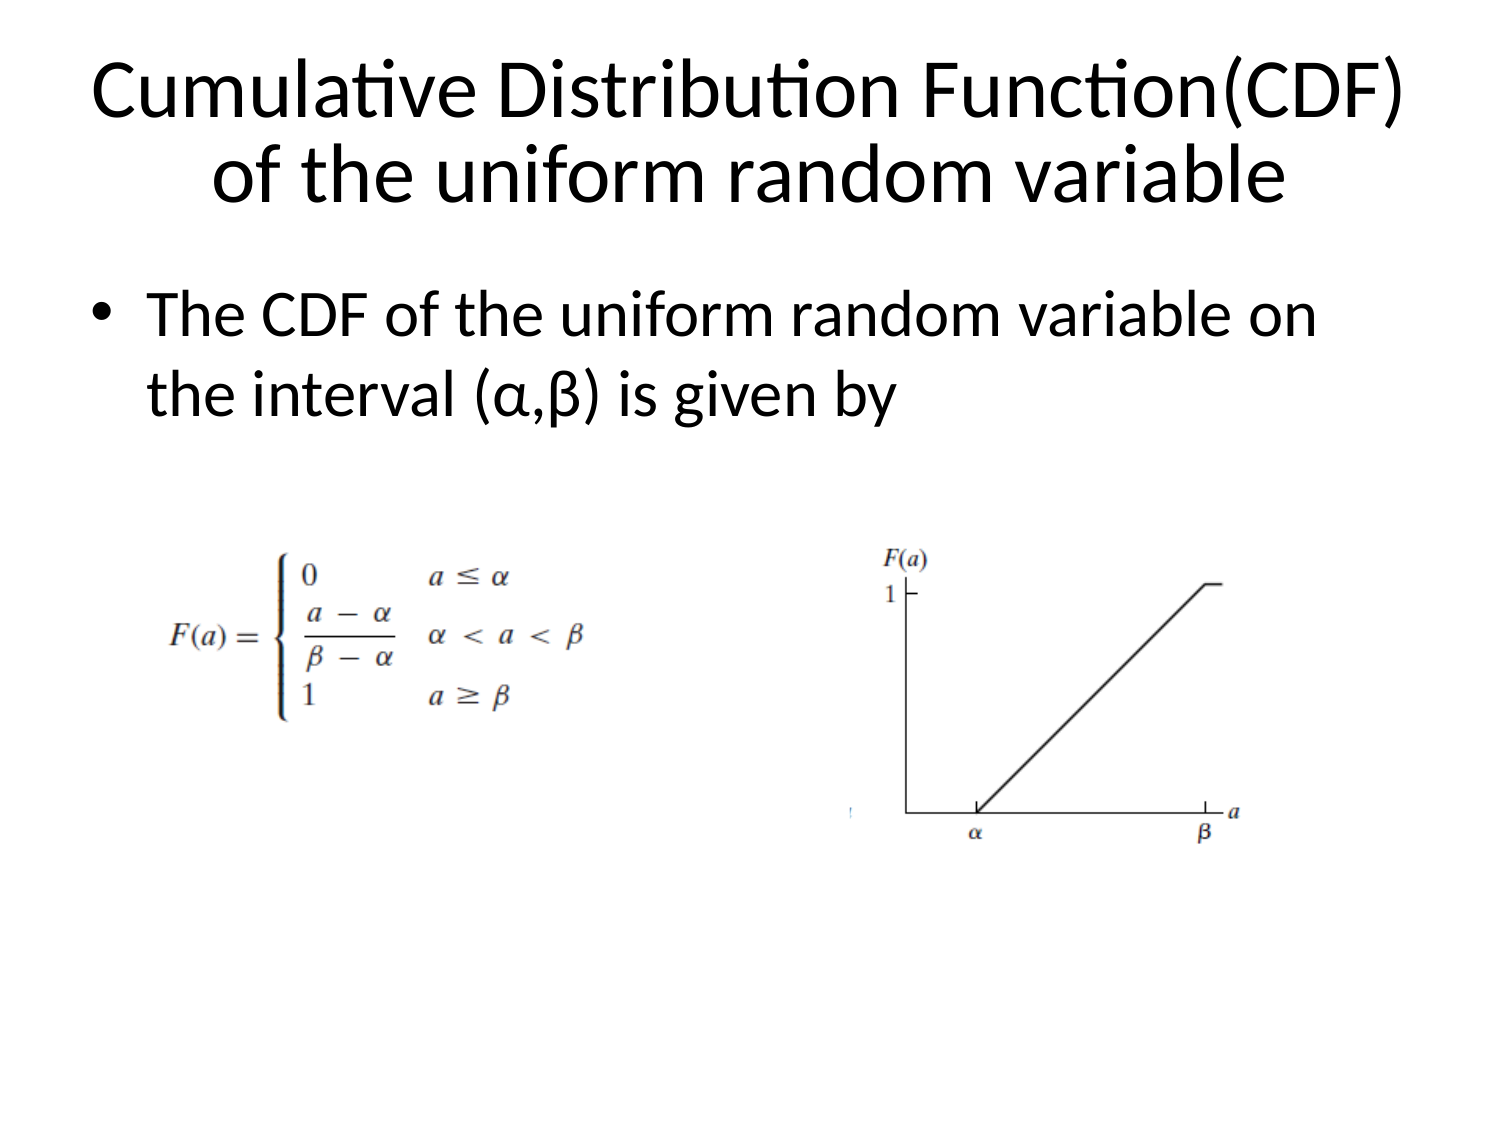

# Cumulative Distribution Function(CDF) of the uniform random variable
The CDF of the uniform random variable on the interval (α,β) is given by